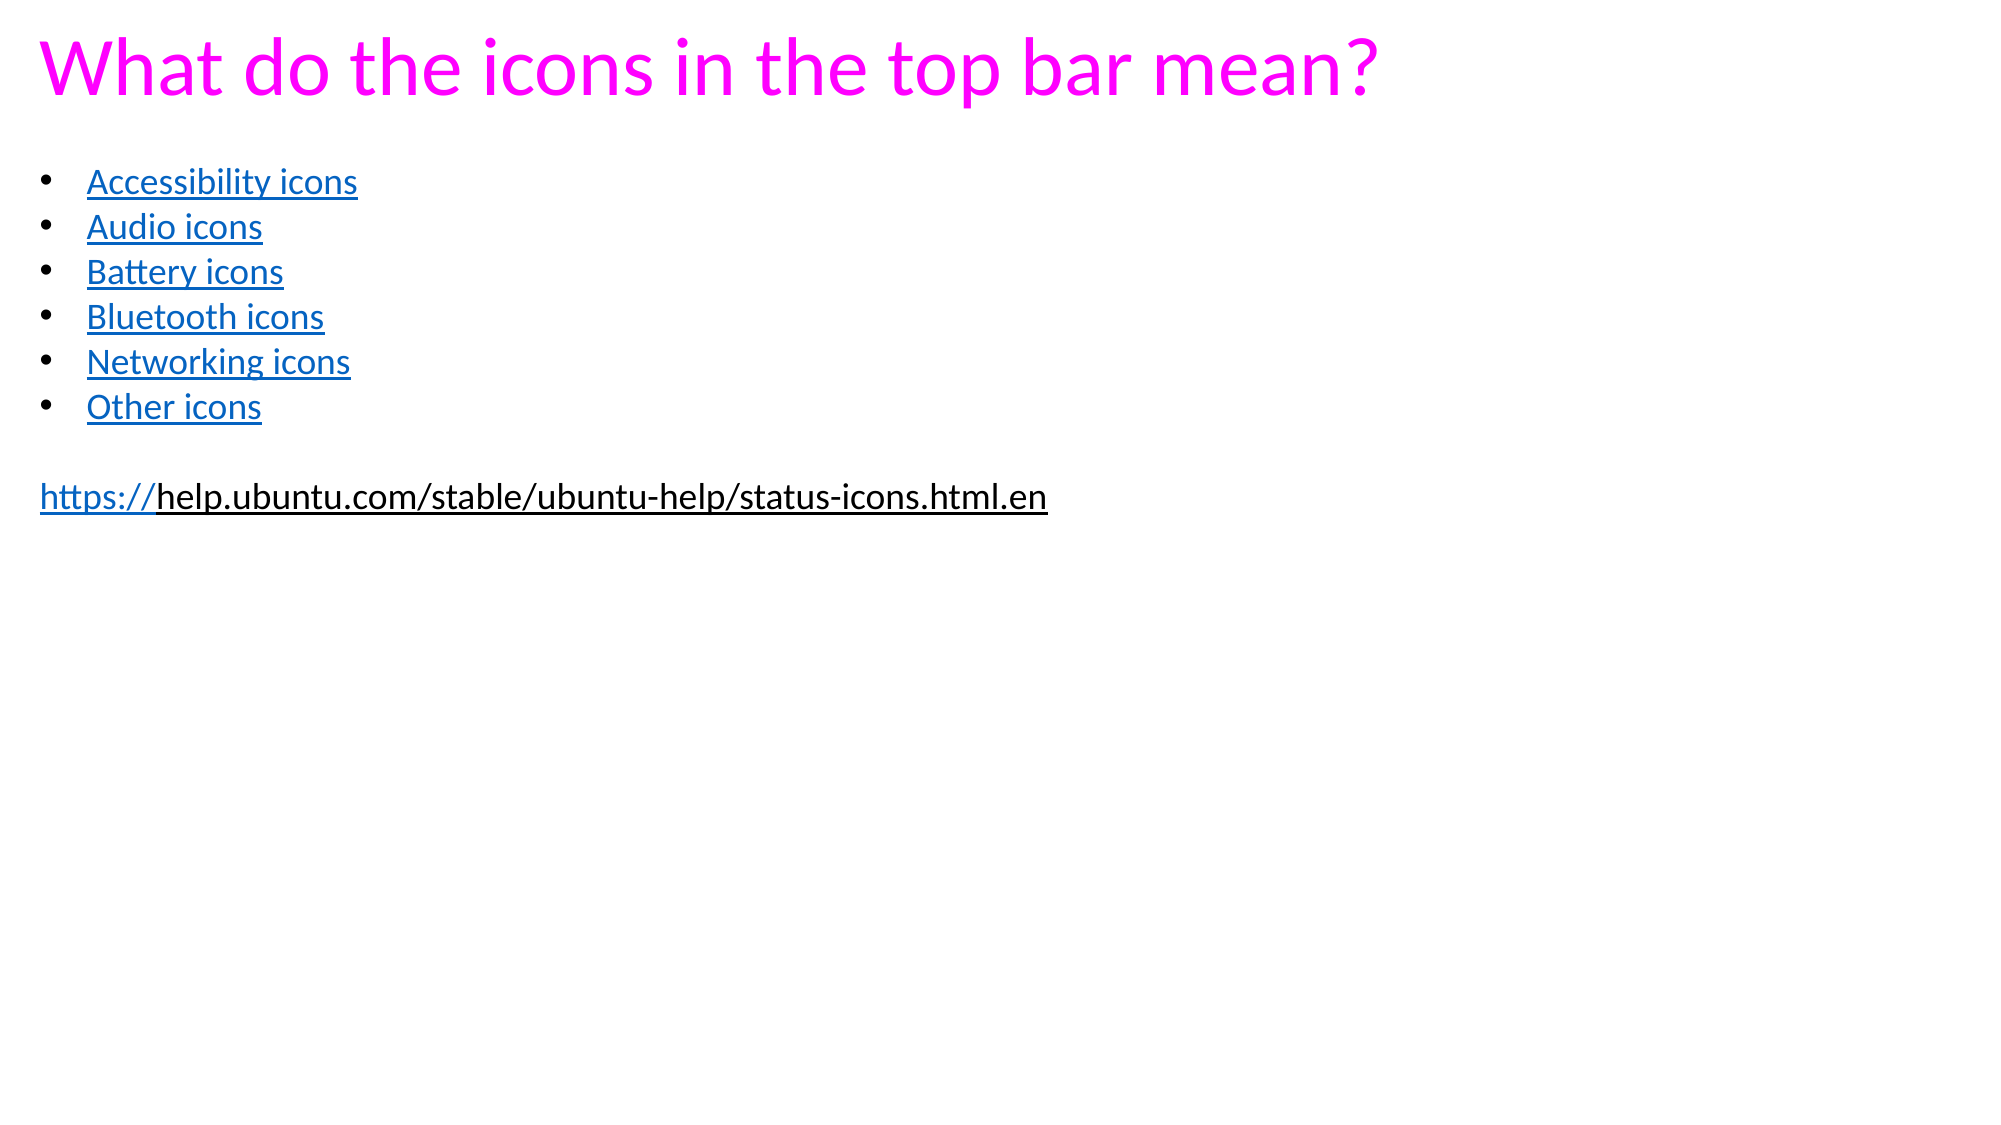

# What do the icons in the top bar mean?
Accessibility icons
Audio icons
Battery icons
Bluetooth icons
Networking icons
Other icons

https://help.ubuntu.com/stable/ubuntu-help/status-icons.html.en